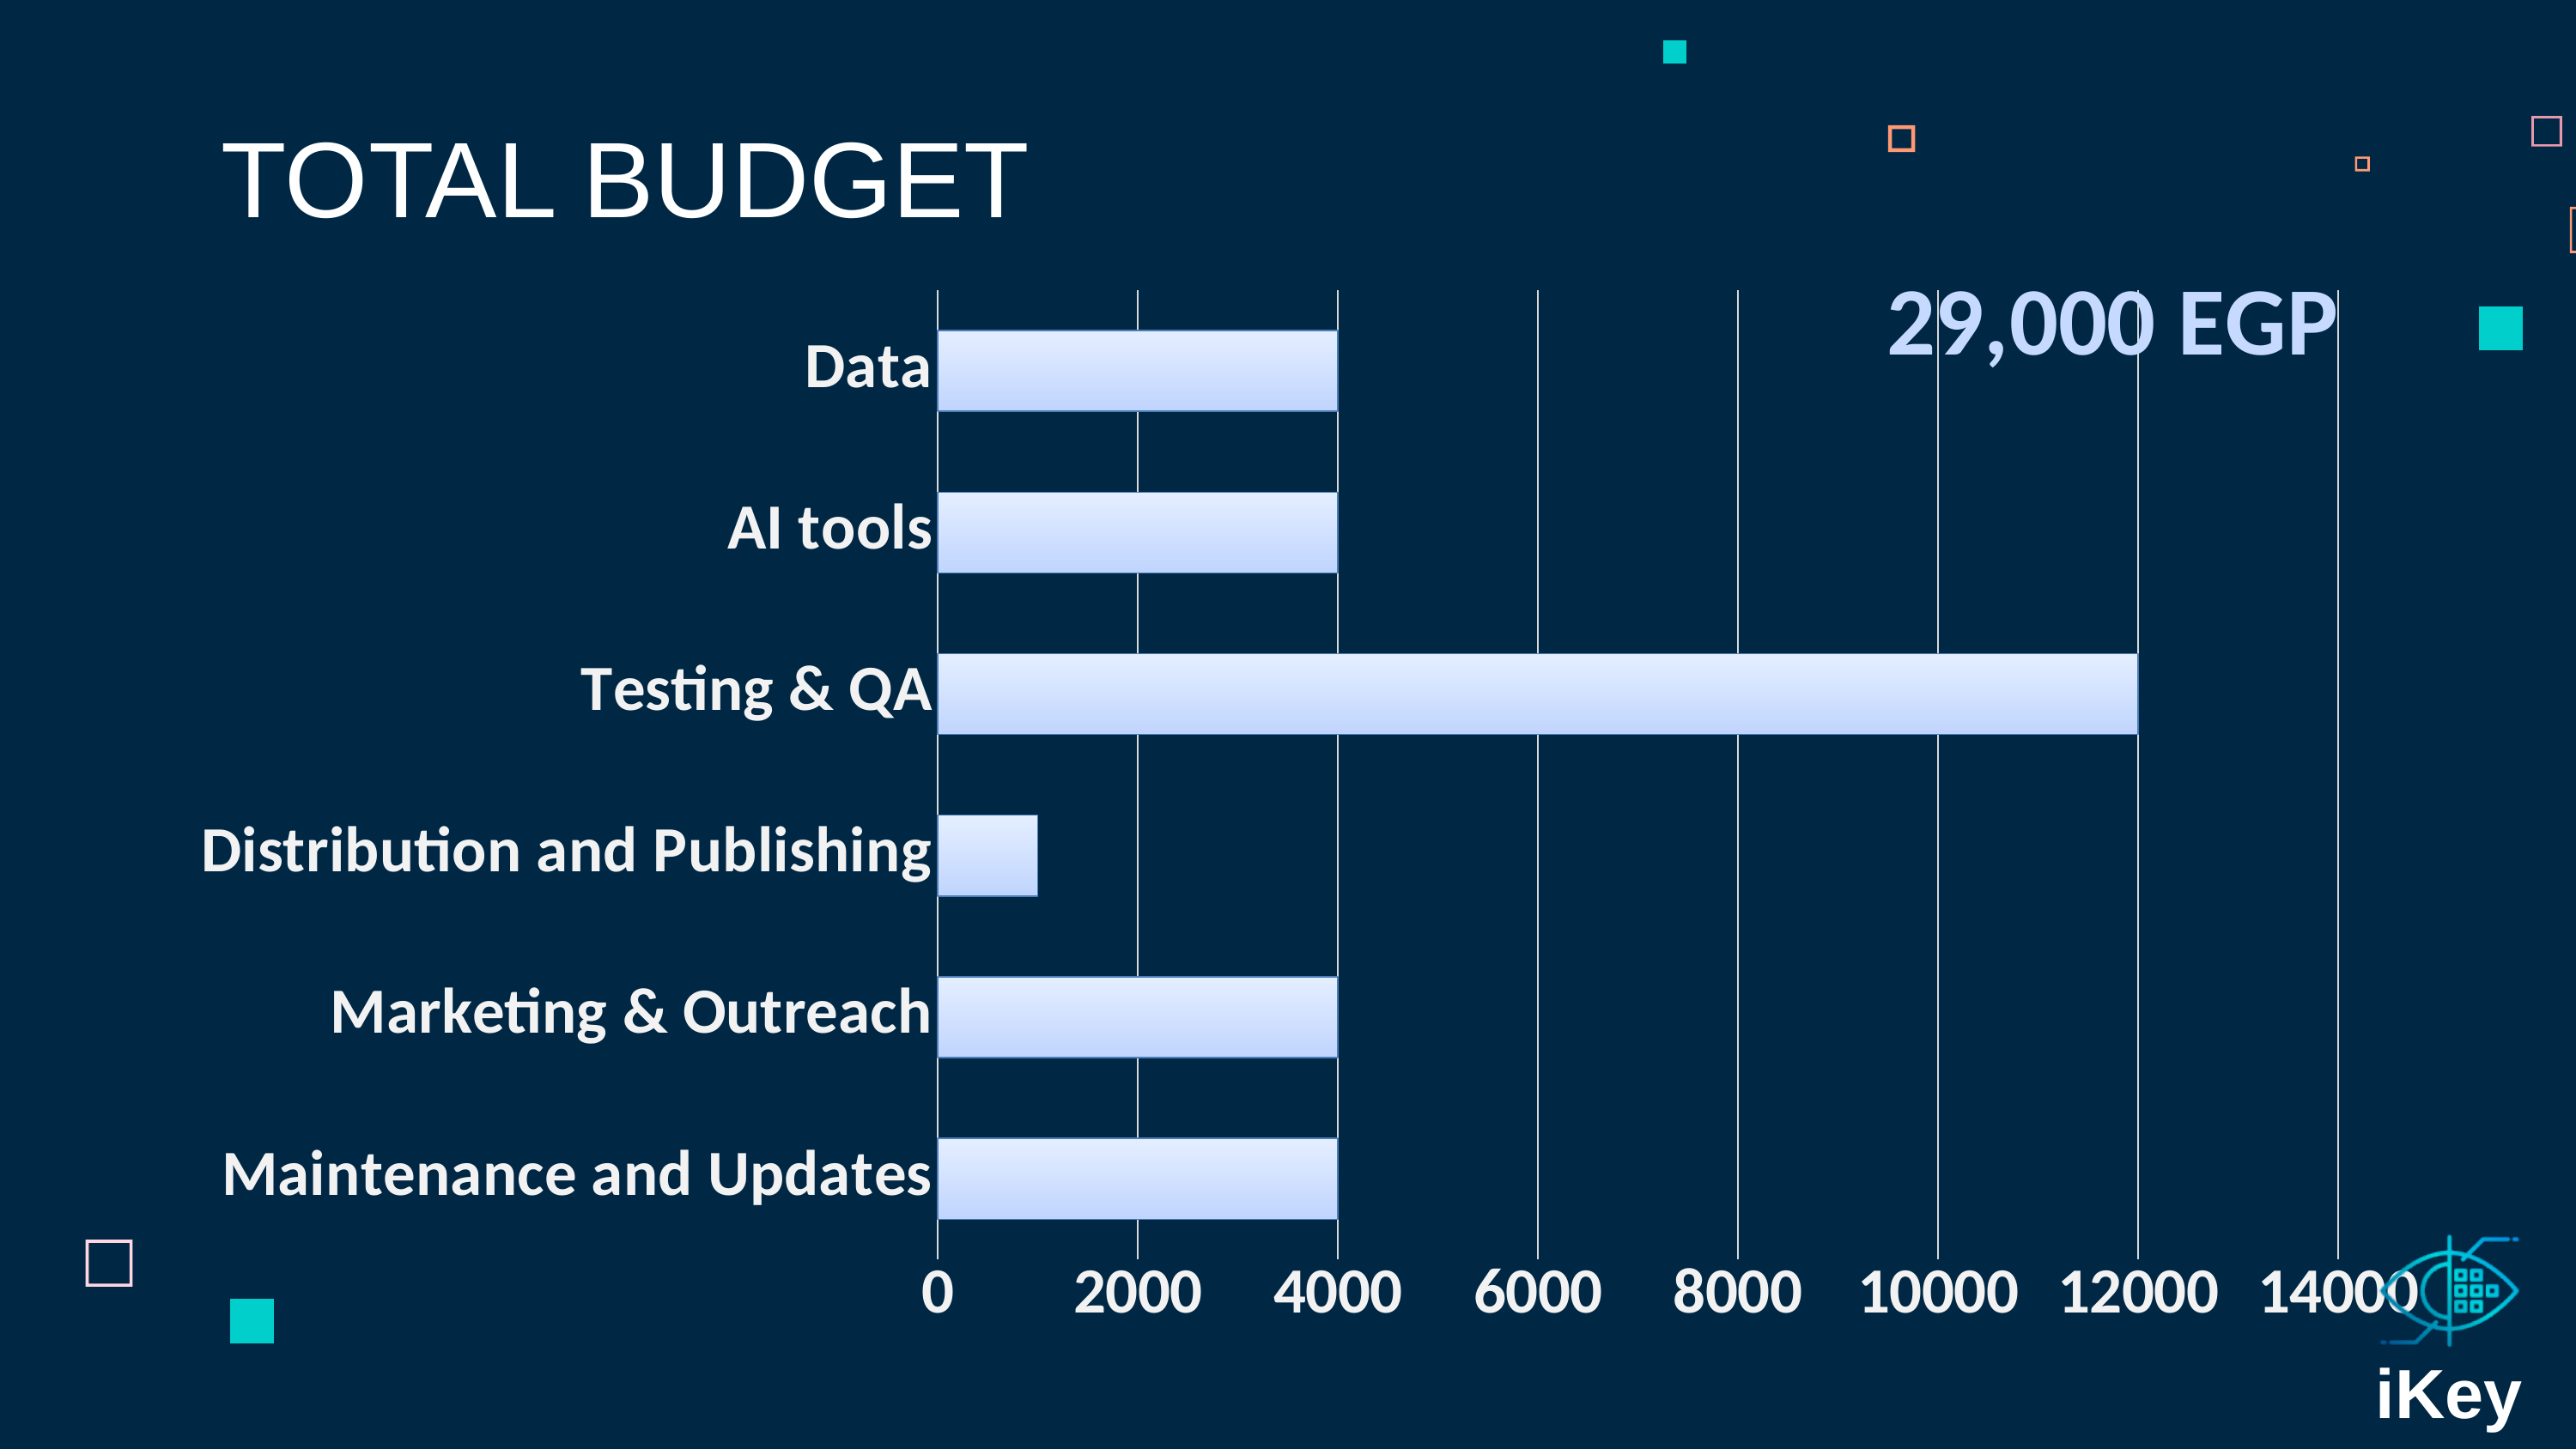

TOTAL BUDGET

### Chart: 29,000 EGP

| Category | Series 1 |
|---|---|
| Maintenance and Updates | 4000.0 |
| Marketing & Outreach | 4000.0 |
| Distribution and Publishing | 1000.0 |
| Testing & QA | 12000.0 |
| AI tools | 4000.0 |
| Data | 4000.0 |

iKey